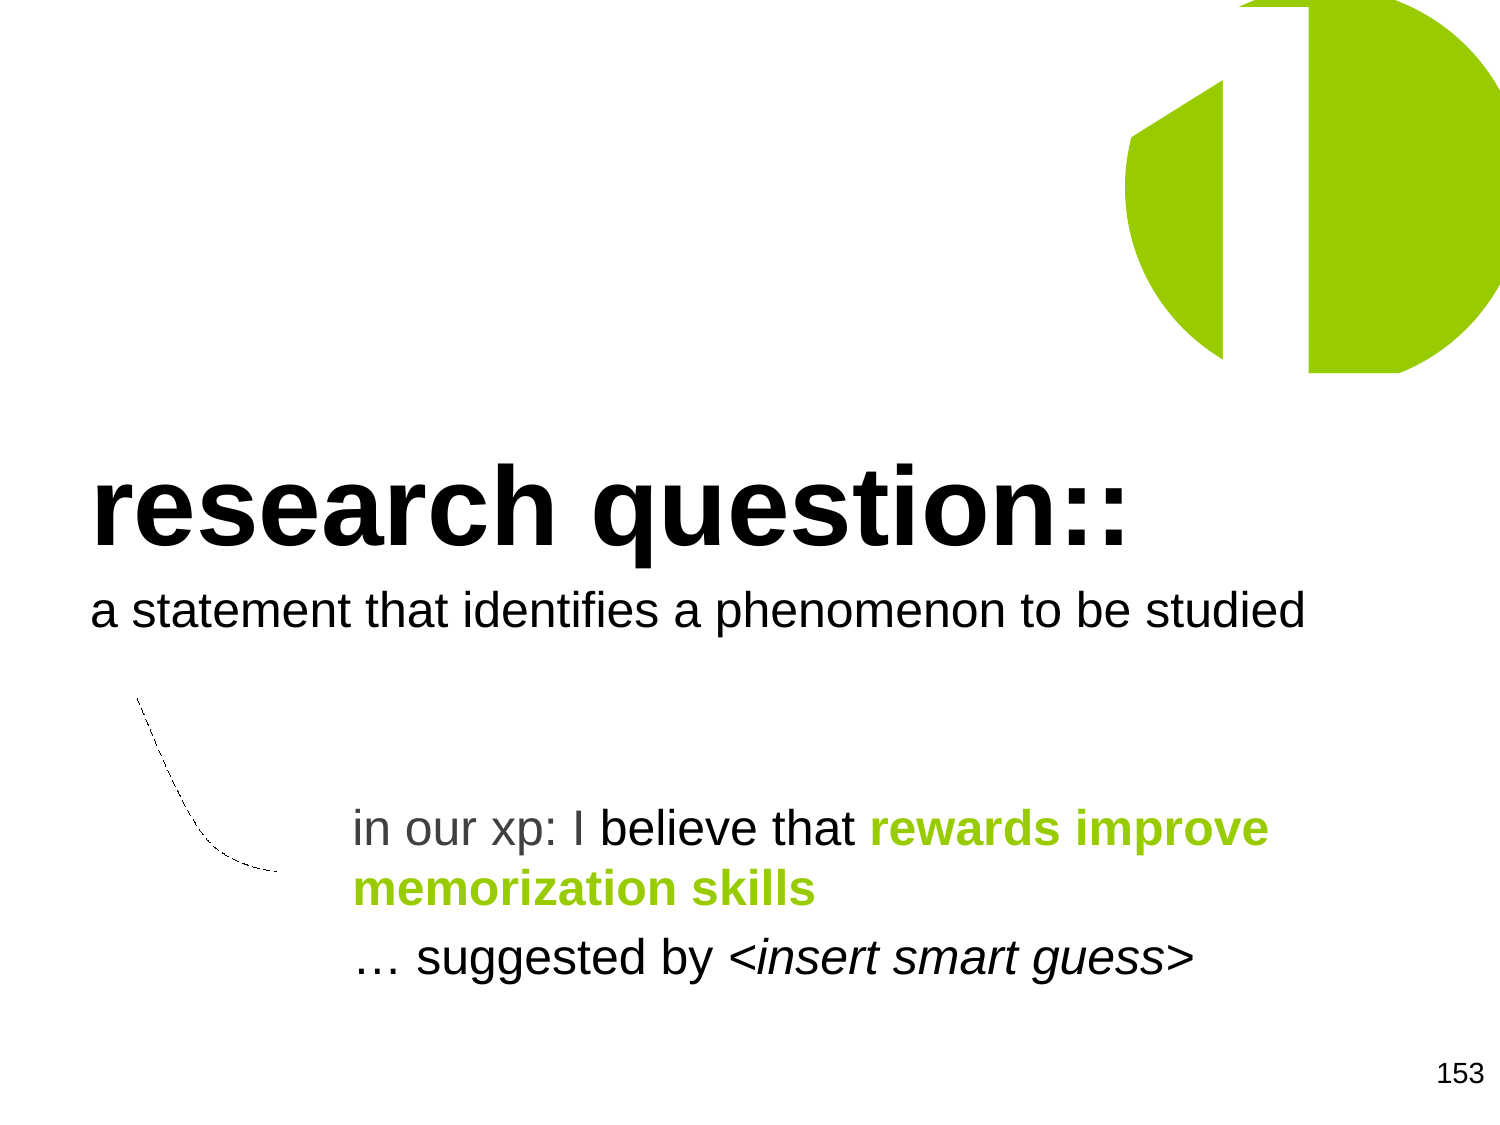

1

research question::
a statement that identifies a phenomenon to be studied

in our xp: I believe that rewards improve memorization skills
… suggested by <insert smart guess>
153